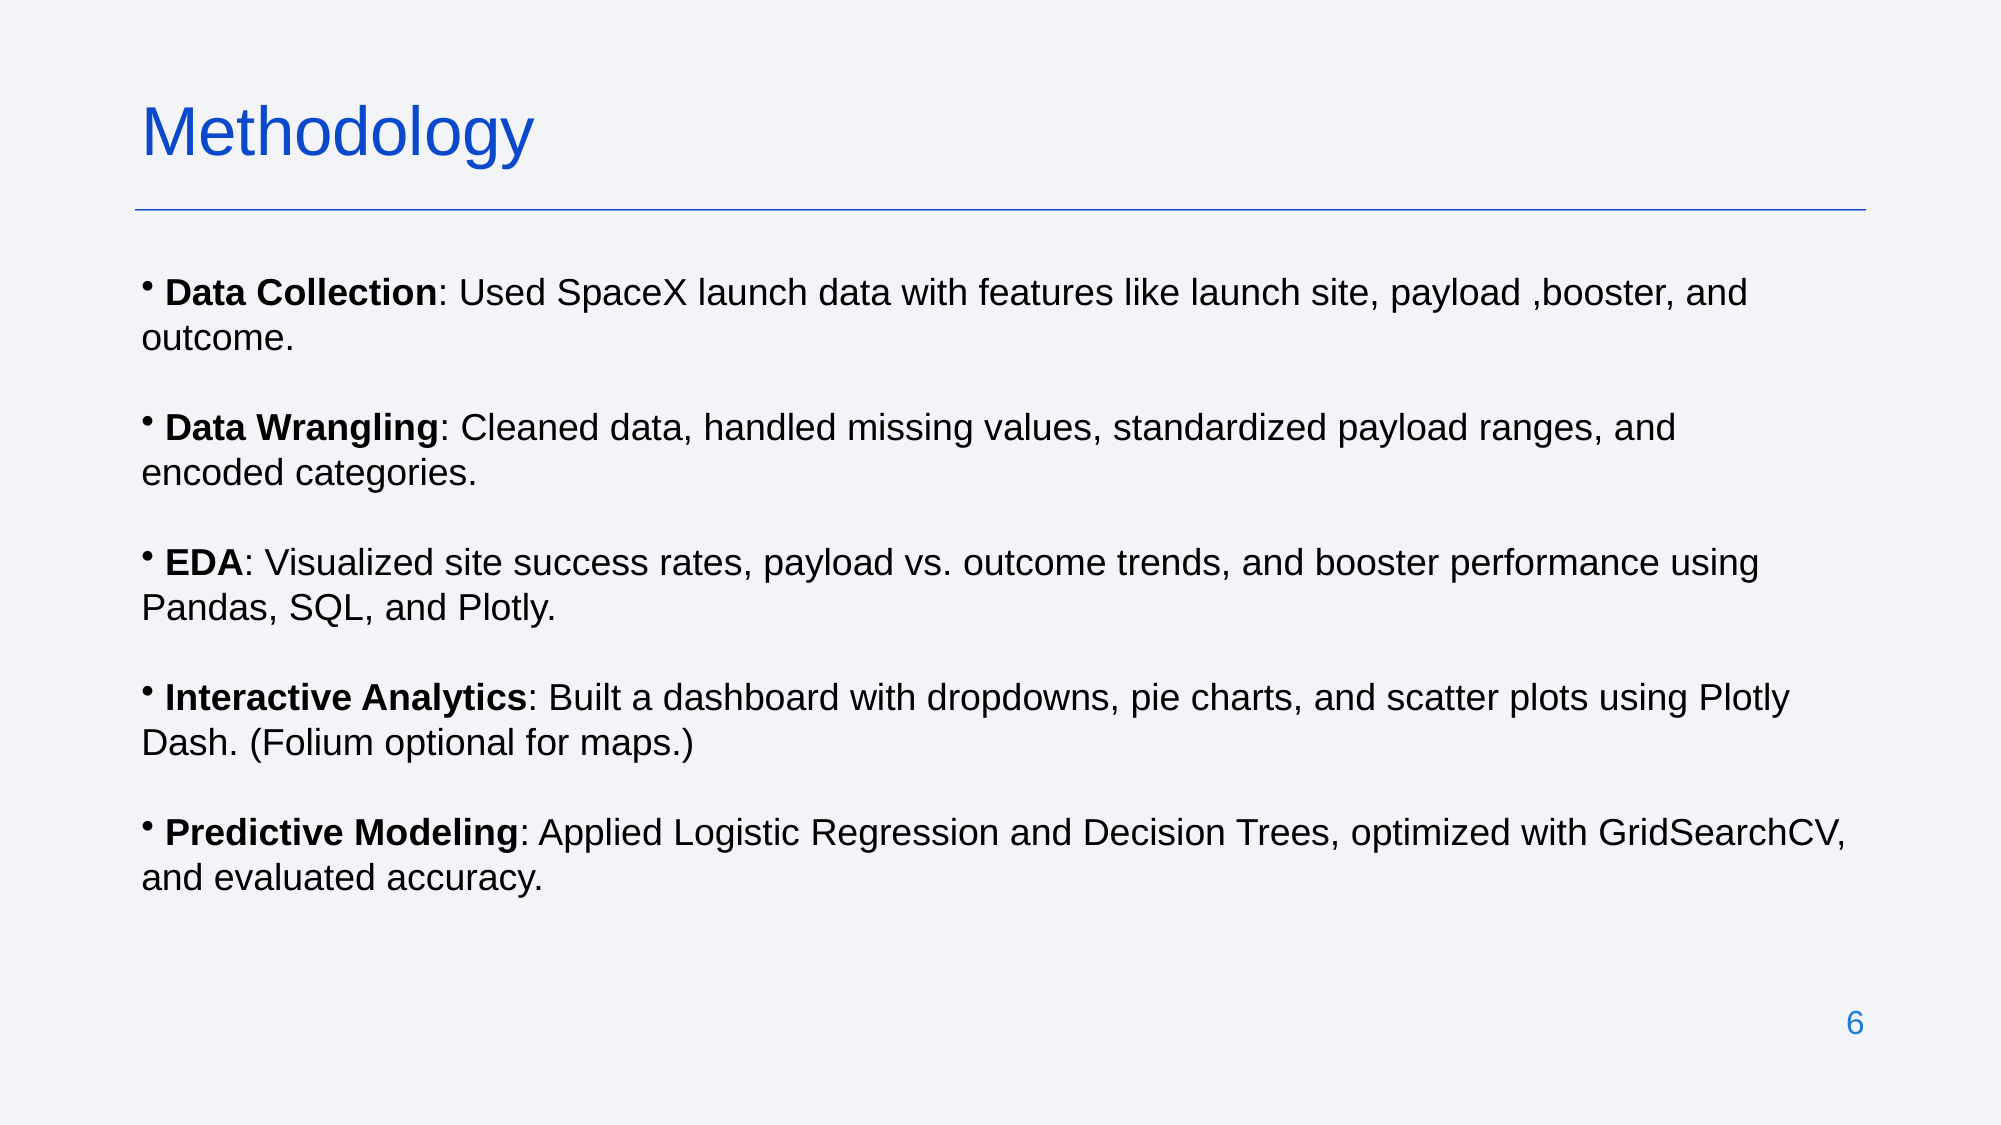

Methodology

 Data Collection: Used SpaceX launch data with features like launch site, payload ,booster, and outcome.

 Data Wrangling: Cleaned data, handled missing values, standardized payload ranges, and      encoded categories.

 EDA: Visualized site success rates, payload vs. outcome trends, and booster performance using Pandas, SQL, and Plotly.

 Interactive Analytics: Built a dashboard with dropdowns, pie charts, and scatter plots using Plotly Dash. (Folium optional for maps.)

 Predictive Modeling: Applied Logistic Regression and Decision Trees, optimized with GridSearchCV, and evaluated accuracy.

6